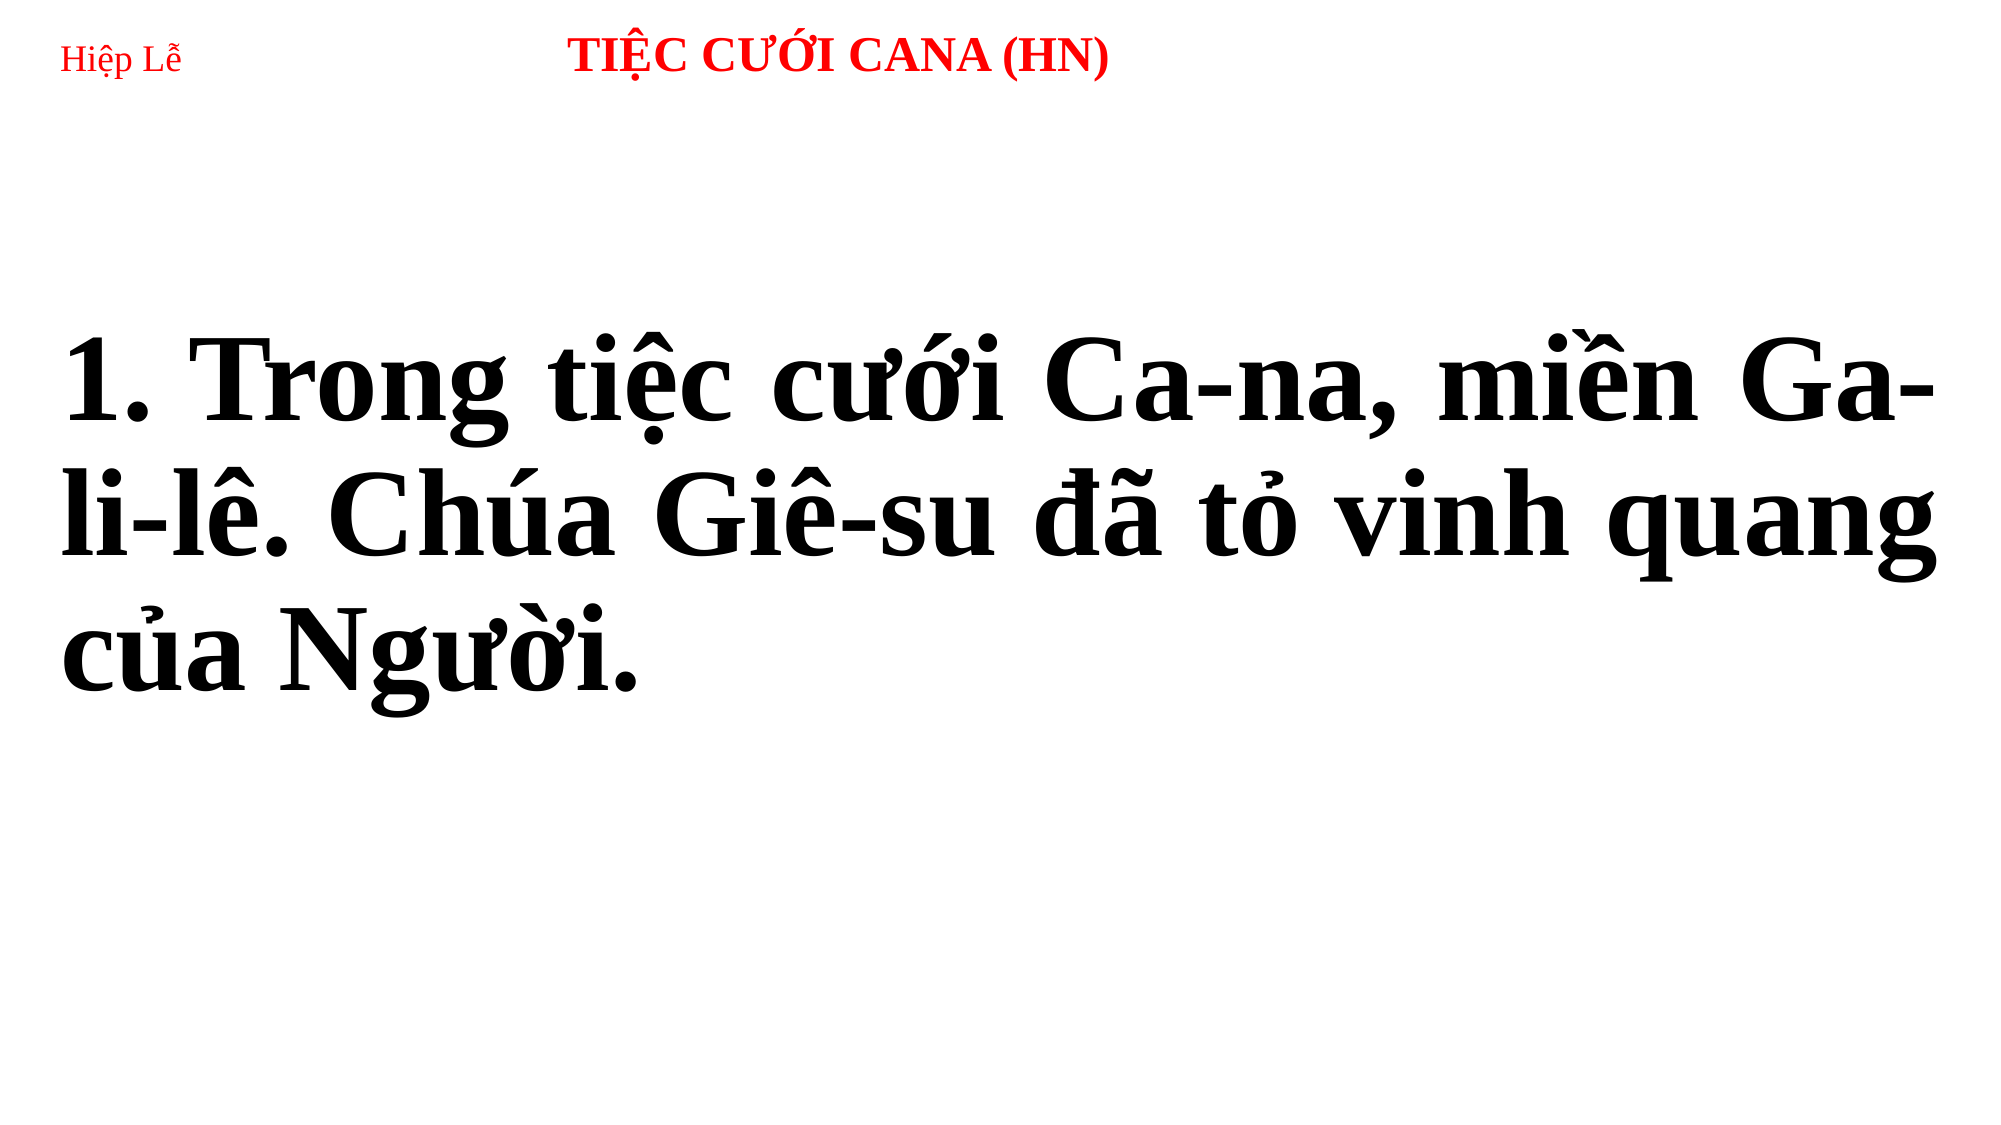

# Hiệp Lễ                    	      TIỆC CƯỚI CANA (HN)
1. Trong tiệc cưới Ca-na, miền Ga-li-lê. Chúa Giê-su đã tỏ vinh quang của Người.